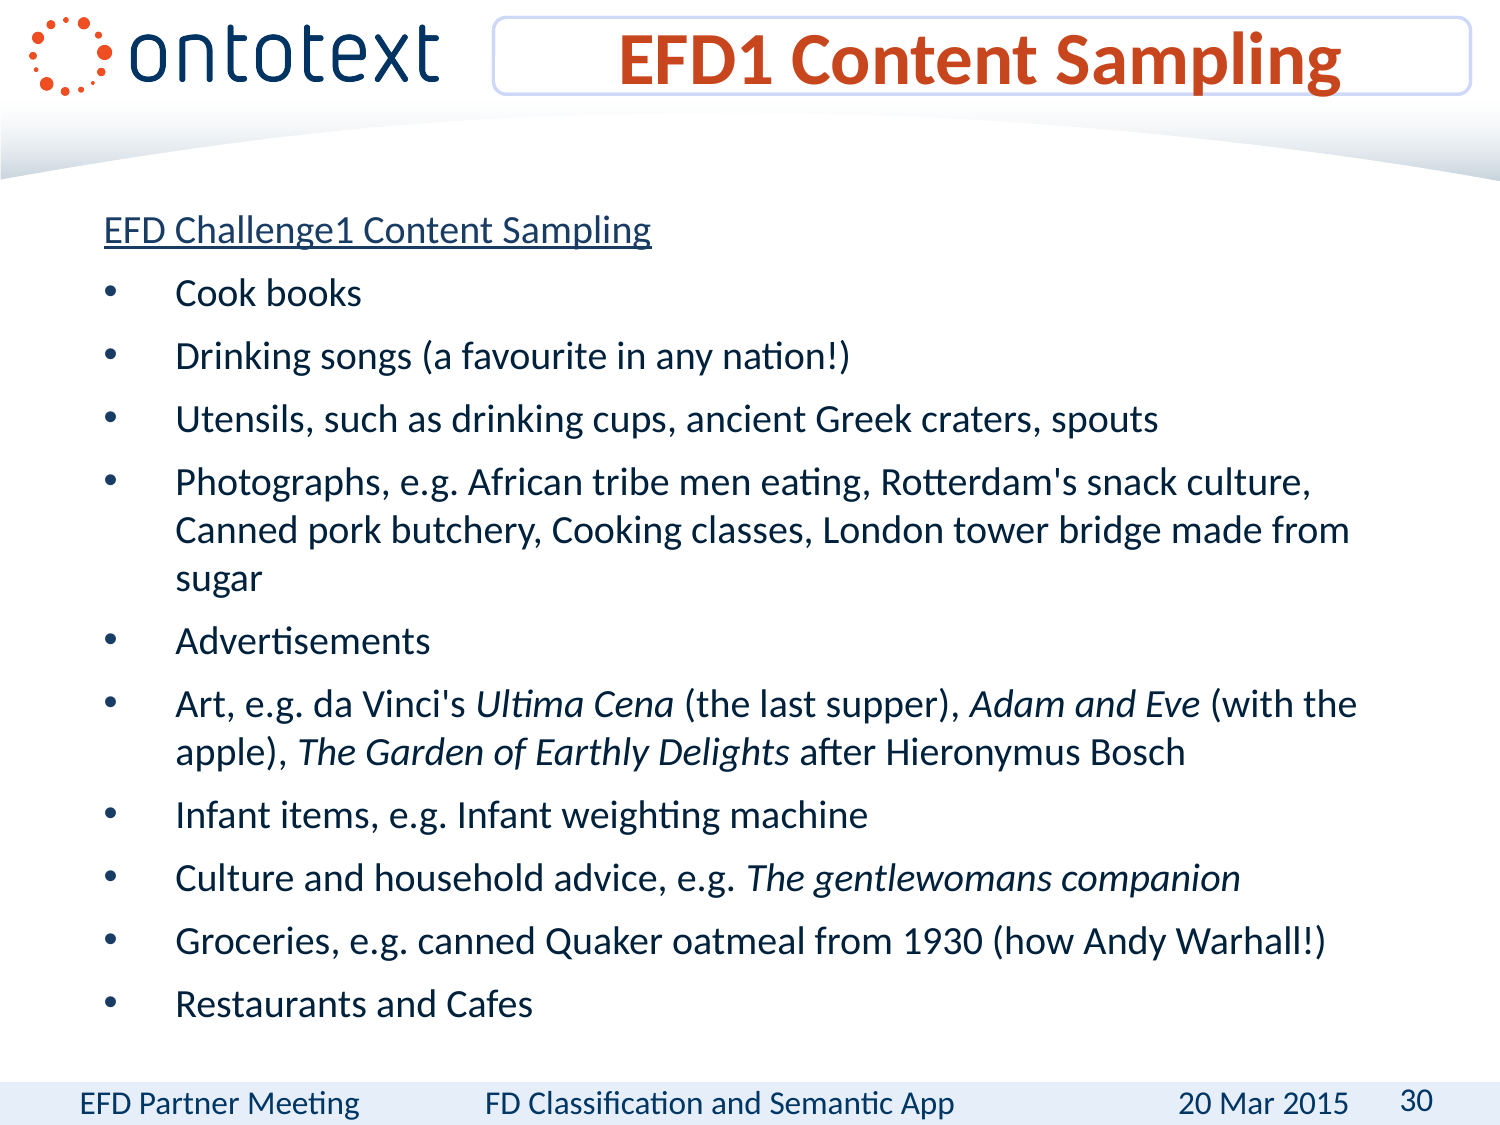

# EFD1 Content Sampling
EFD Challenge1 Content Sampling
Cook books
Drinking songs (a favourite in any nation!)
Utensils, such as drinking cups, ancient Greek craters, spouts
Photographs, e.g. African tribe men eating, Rotterdam's snack culture, Canned pork butchery, Cooking classes, London tower bridge made from sugar
Advertisements
Art, e.g. da Vinci's Ultima Cena (the last supper), Adam and Eve (with the apple), The Garden of Earthly Delights after Hieronymus Bosch
Infant items, e.g. Infant weighting machine
Culture and household advice, e.g. The gentlewomans companion
Groceries, e.g. canned Quaker oatmeal from 1930 (how Andy Warhall!)
Restaurants and Cafes